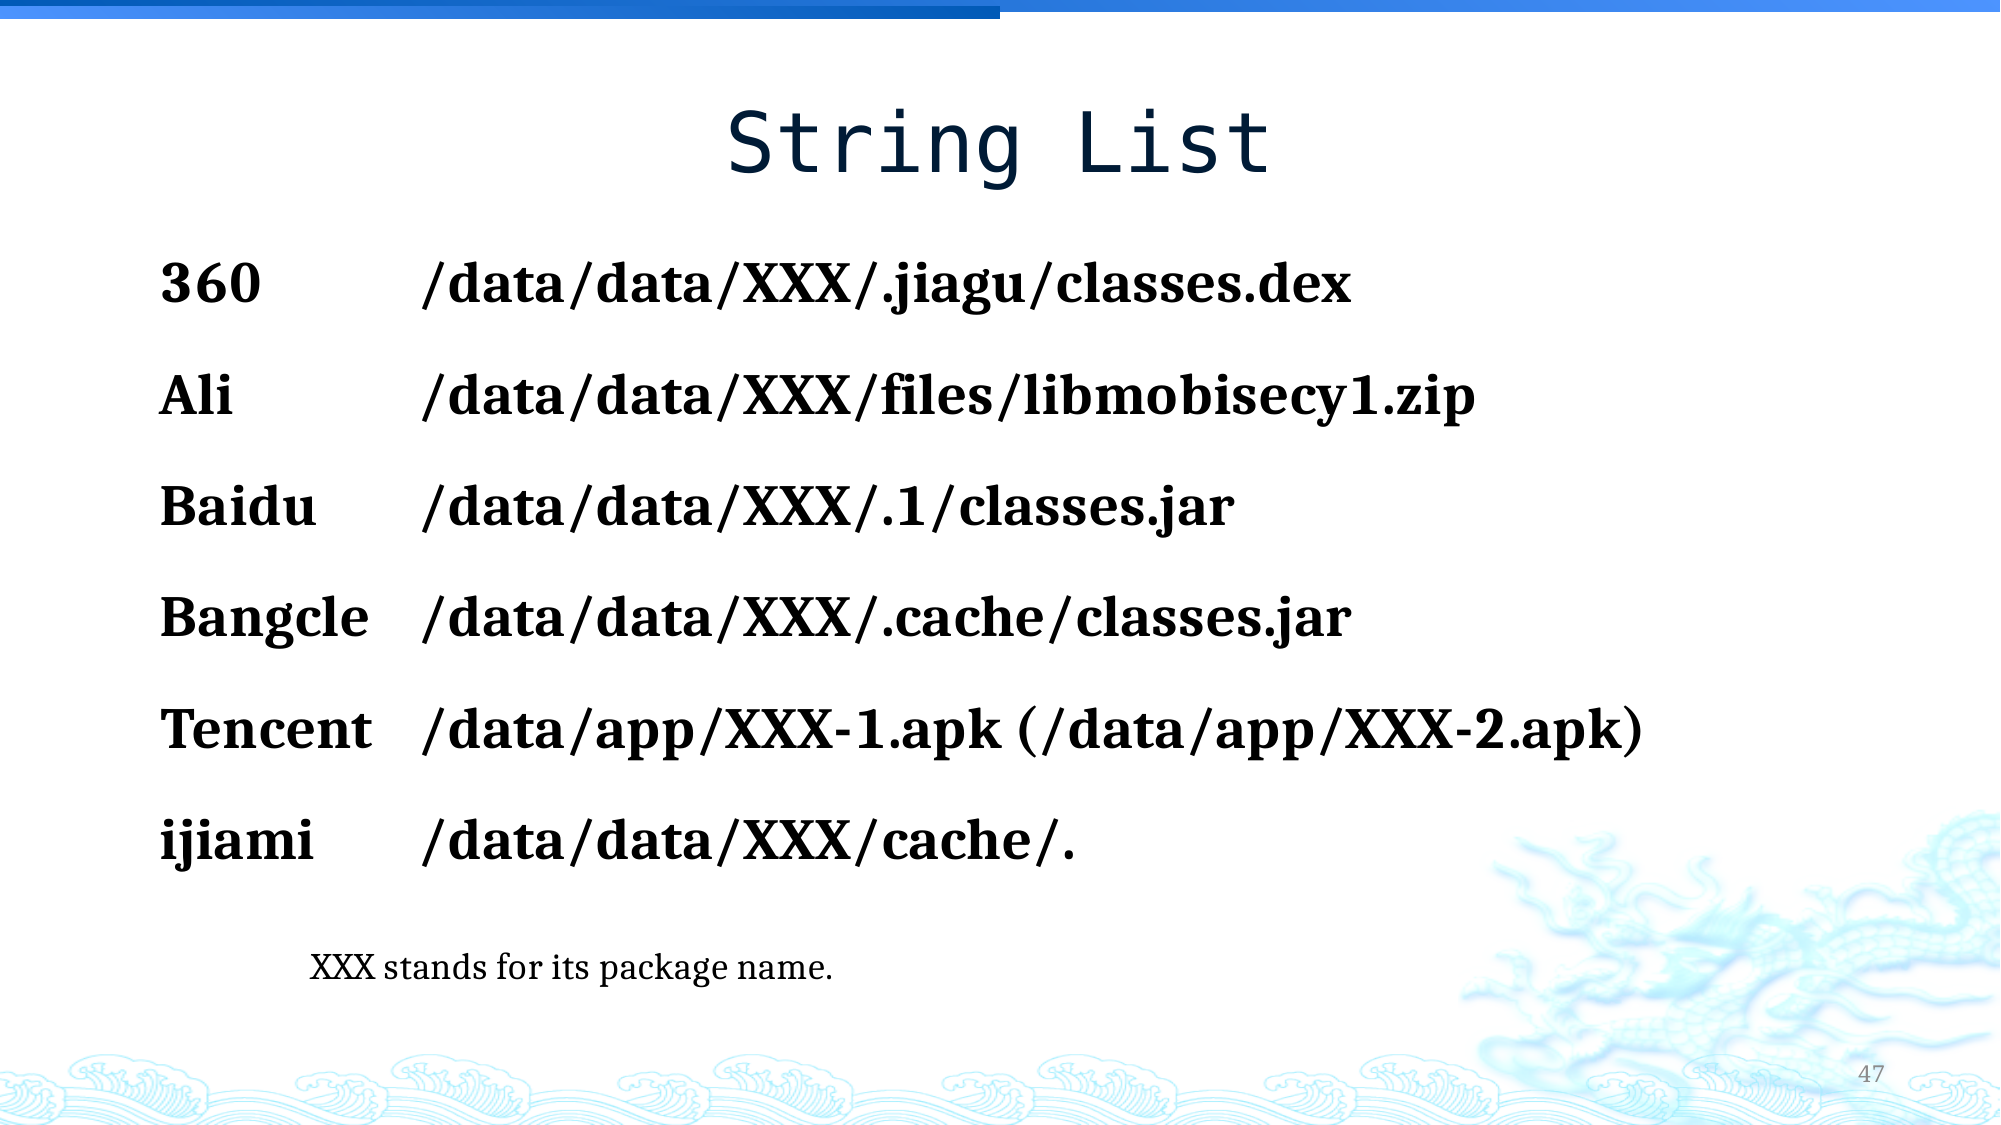

String List
| 360 | /data/data/XXX/.jiagu/classes.dex |
| --- | --- |
| Ali | /data/data/XXX/files/libmobisecy1.zip |
| Baidu | /data/data/XXX/.1/classes.jar |
| Bangcle | /data/data/XXX/.cache/classes.jar |
| Tencent | /data/app/XXX-1.apk (/data/app/XXX-2.apk) |
| ijiami | /data/data/XXX/cache/. |
XXX stands for its package name.
47